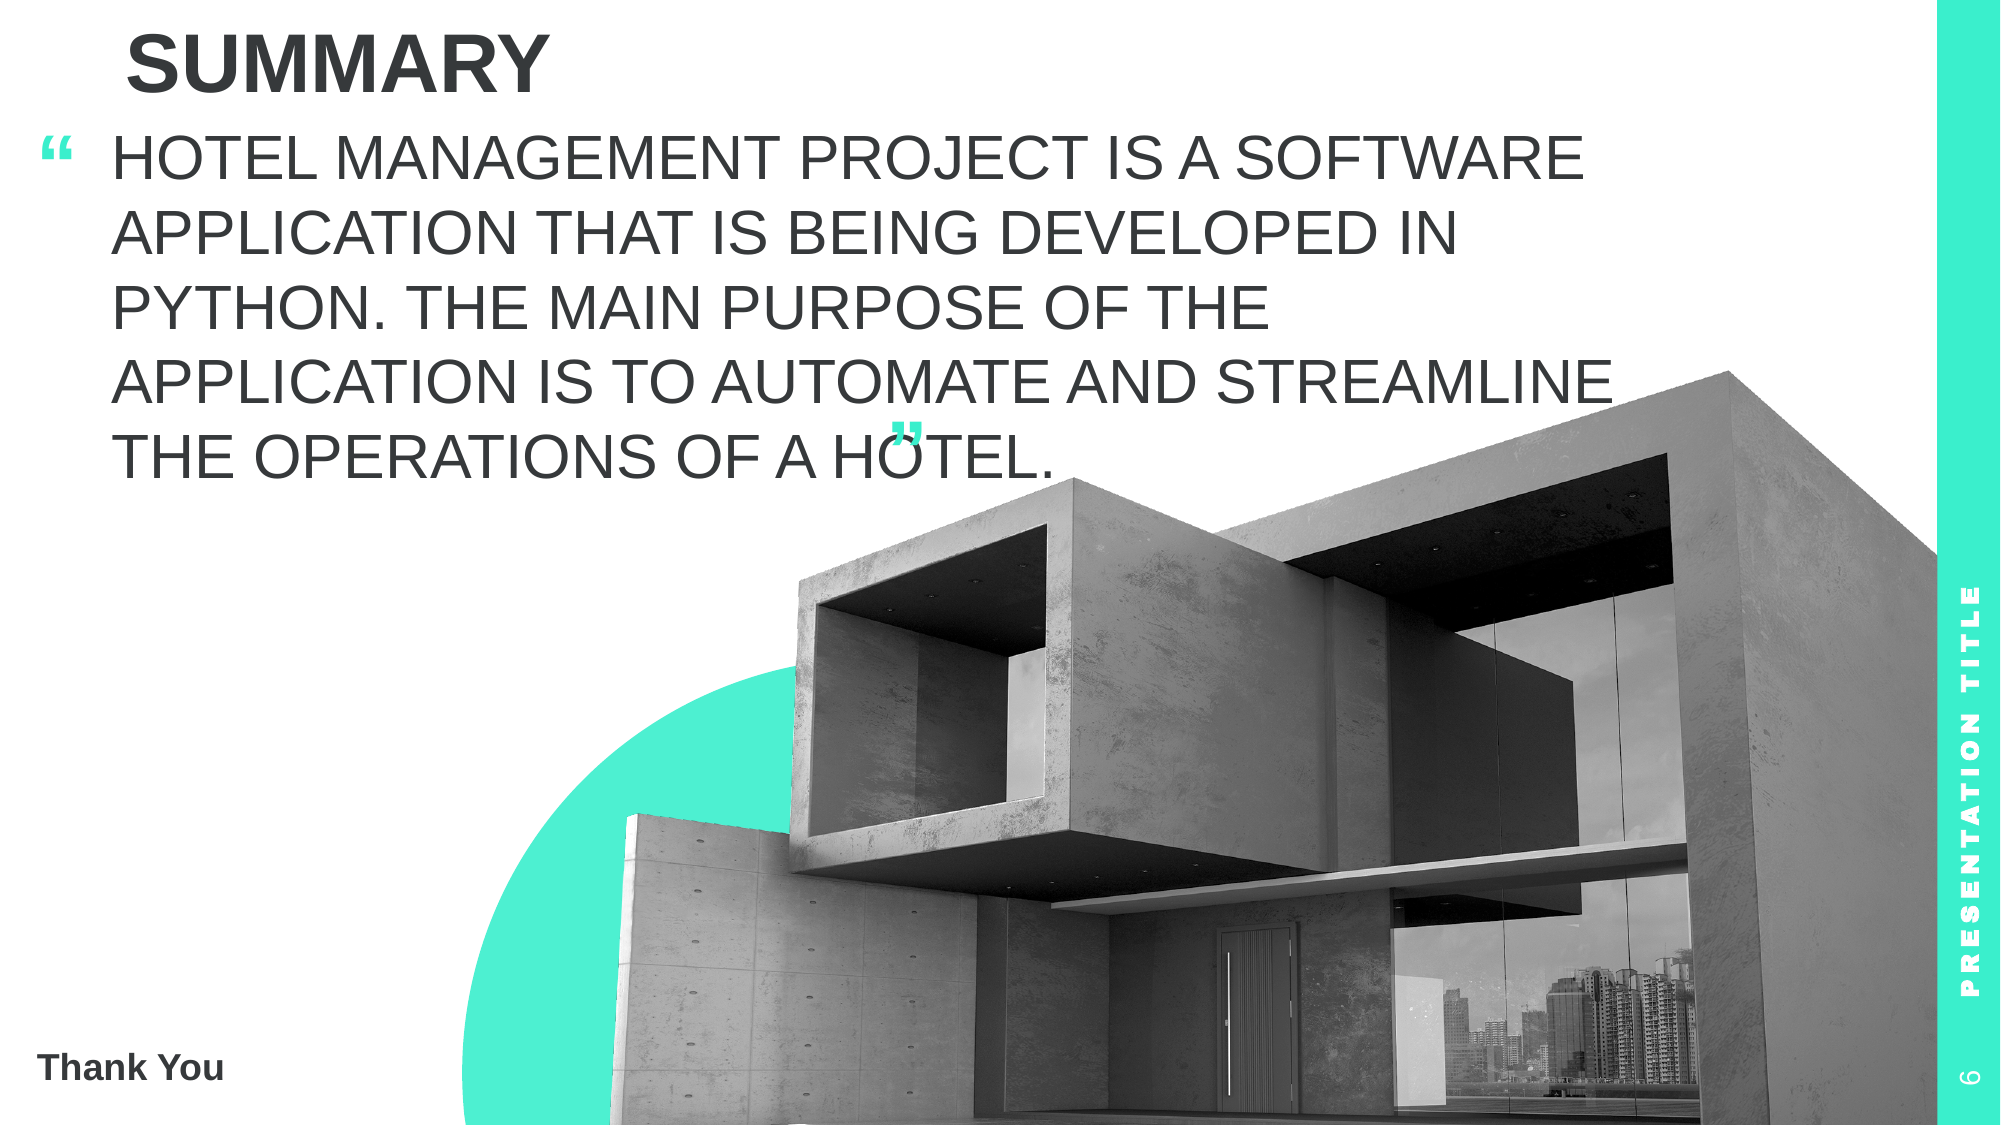

SUMMARY
“
# hotel management project is a software application that is being developed in Python. The main purpose of the application is to automate and streamline the operations of a hotel.
”
Presentation Title
Thank You
6